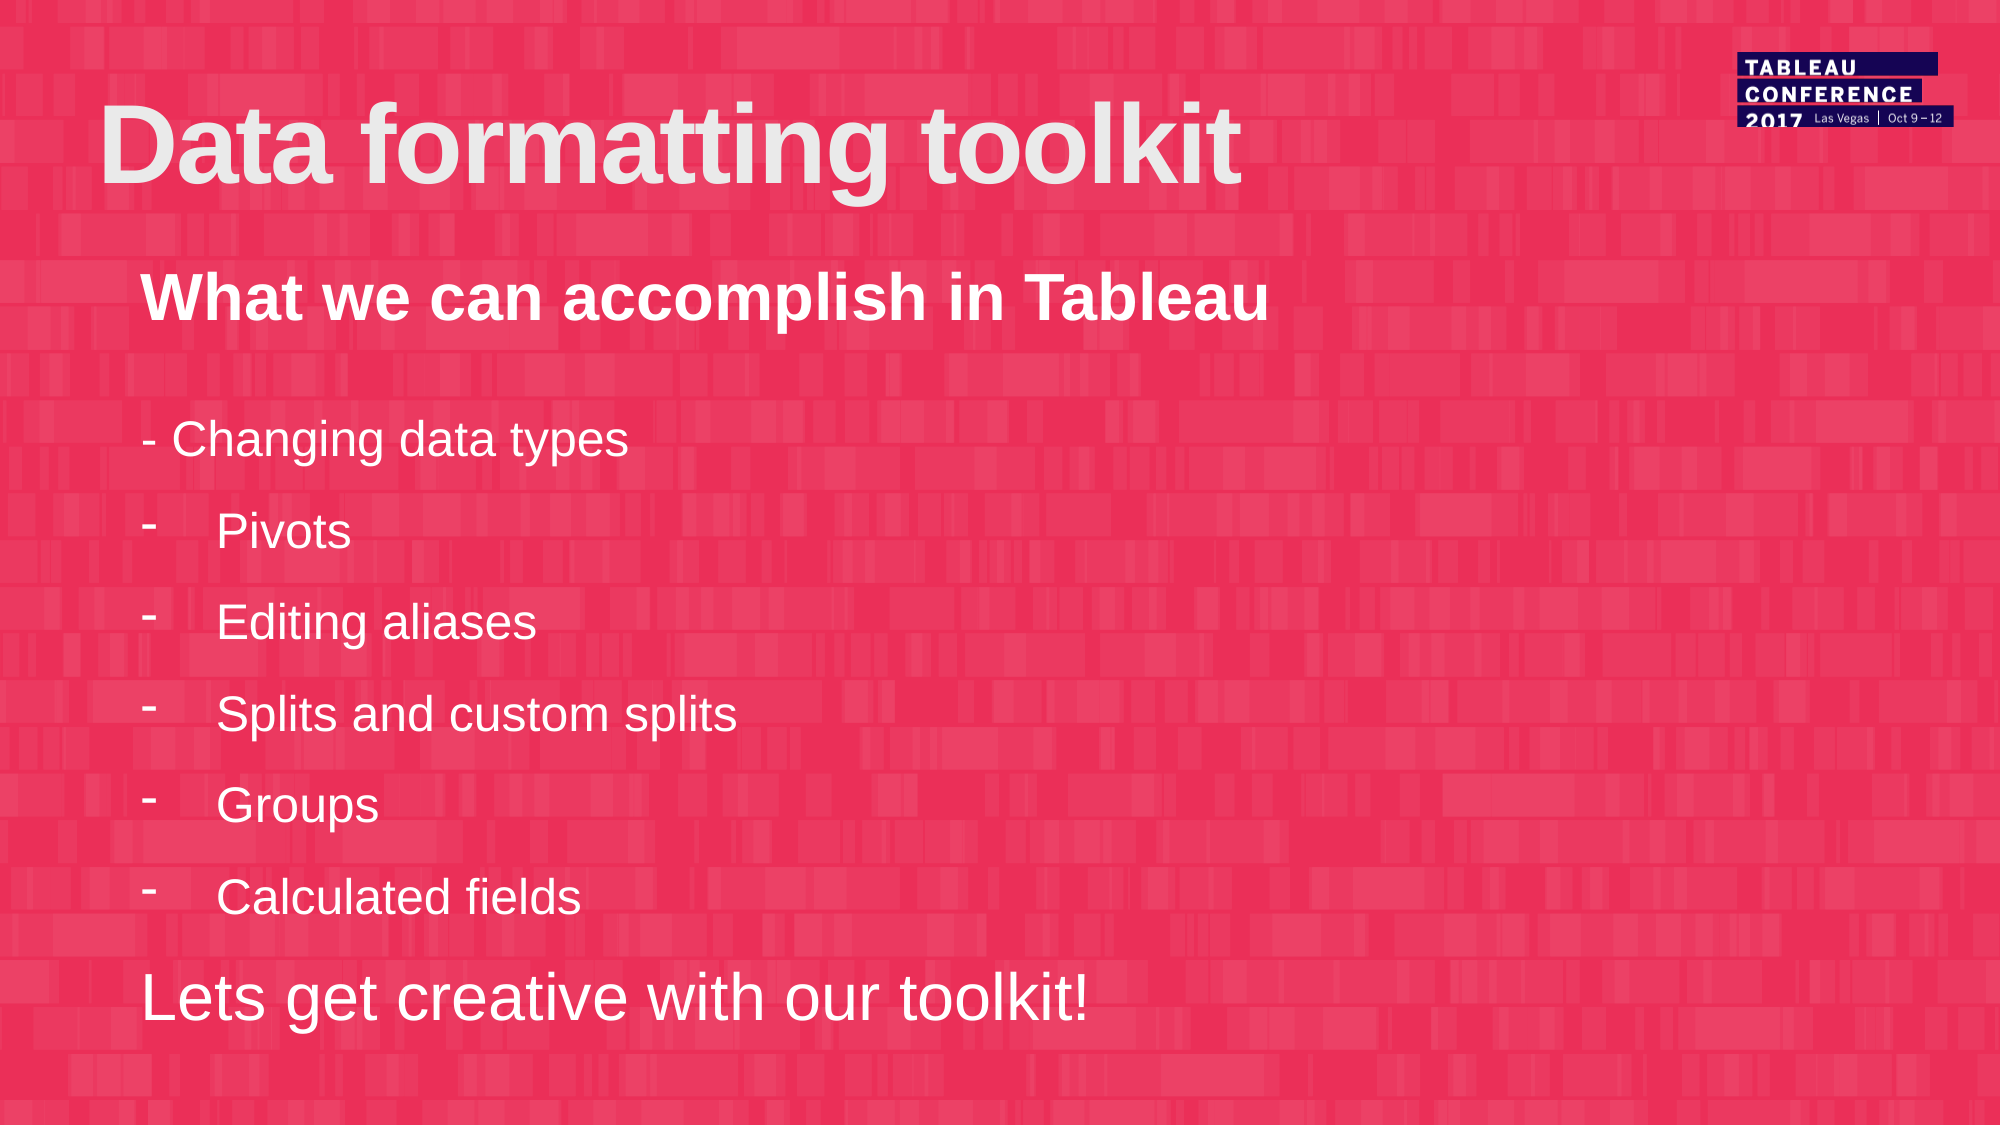

Data formatting toolkit

What we can accomplish in Tableau
- Changing data types
Pivots
Editing aliases
Splits and custom splits
Groups
Calculated fields
Lets get creative with our toolkit!